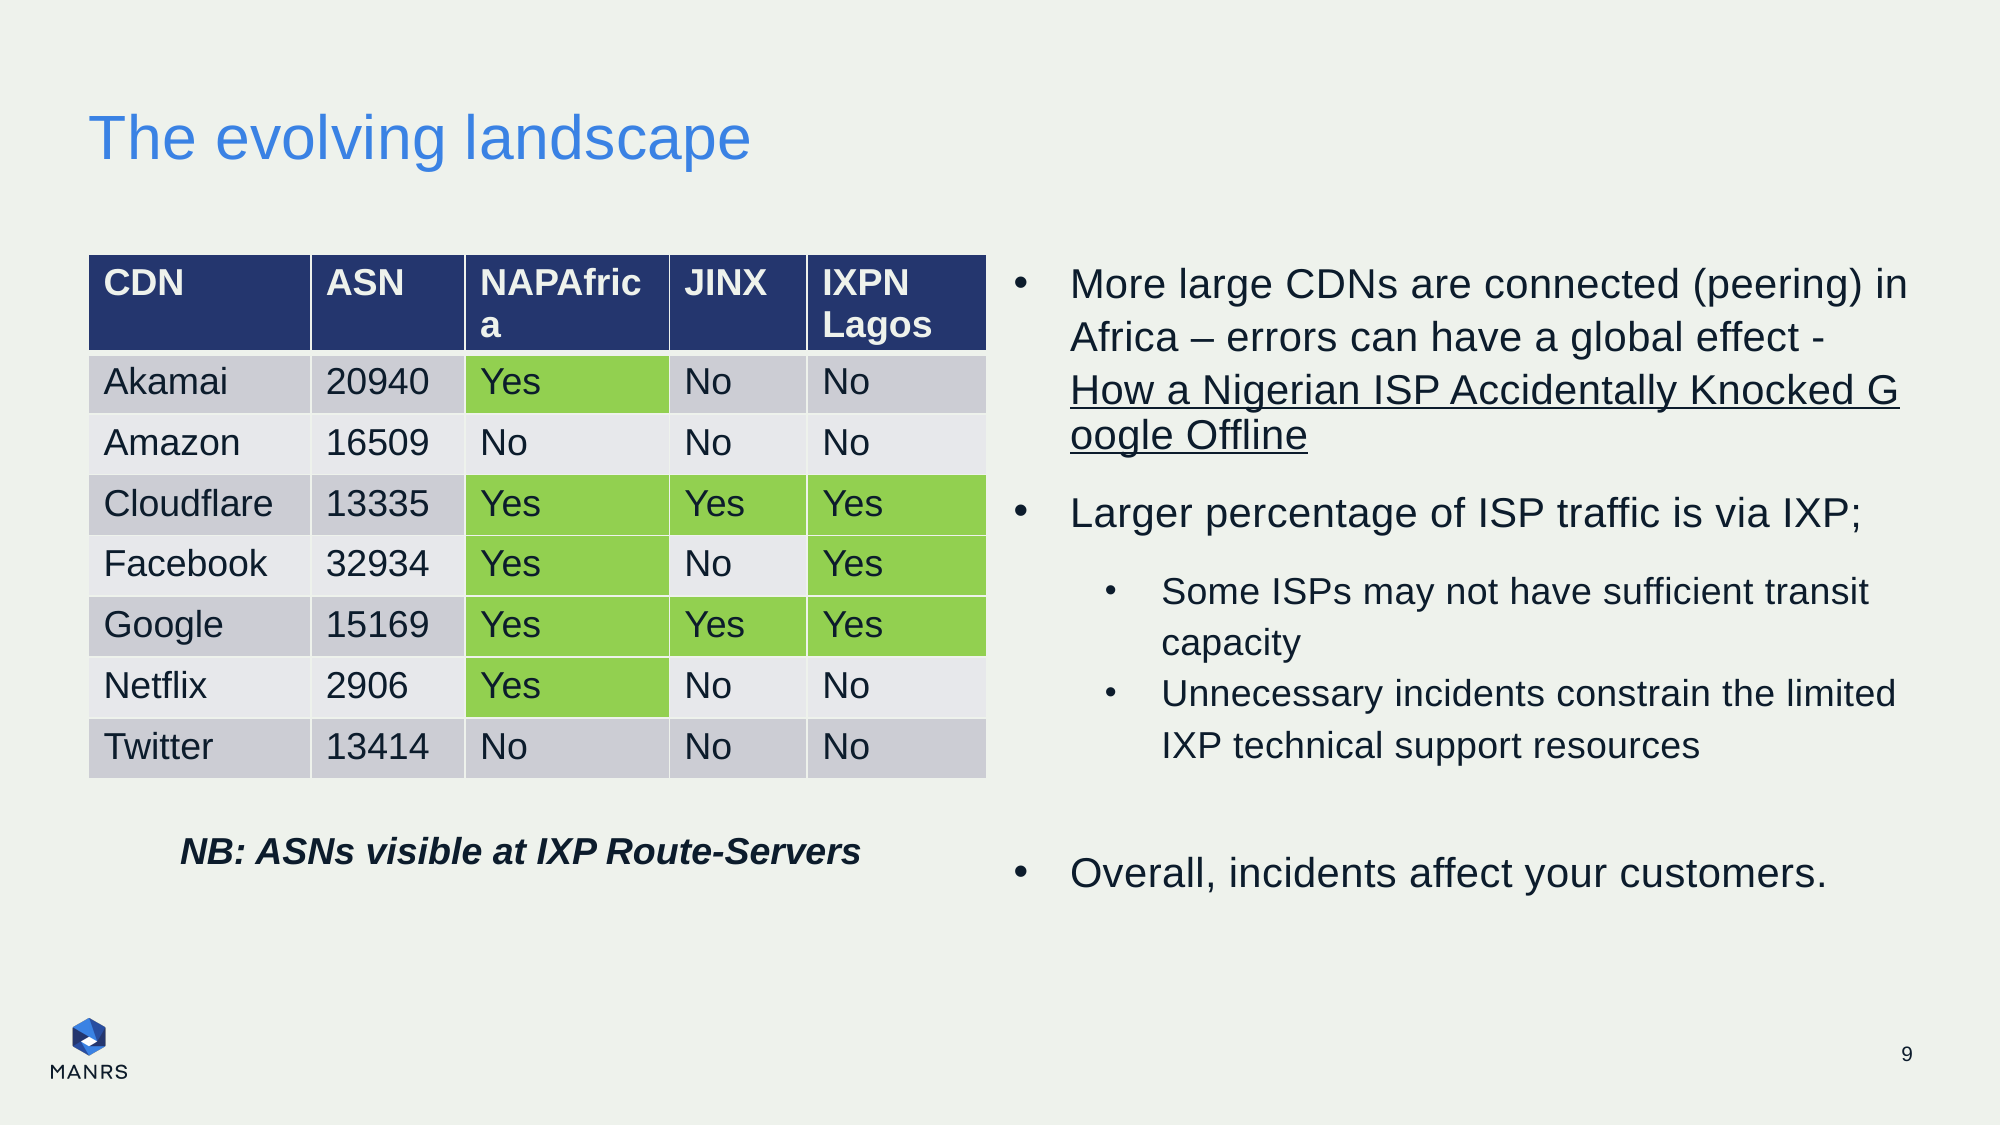

# The evolving landscape
| CDN | ASN | NAPAfrica | JINX | IXPN Lagos |
| --- | --- | --- | --- | --- |
| Akamai | 20940 | Yes | No | No |
| Amazon | 16509 | No | No | No |
| Cloudflare | 13335 | Yes | Yes | Yes |
| Facebook | 32934 | Yes | No | Yes |
| Google | 15169 | Yes | Yes | Yes |
| Netflix | 2906 | Yes | No | No |
| Twitter | 13414 | No | No | No |
More large CDNs are connected (peering) in Africa – errors can have a global effect - How a Nigerian ISP Accidentally Knocked Google Offline
Larger percentage of ISP traffic is via IXP;
Some ISPs may not have sufficient transit capacity
Unnecessary incidents constrain the limited IXP technical support resources

Overall, incidents affect your customers.

NB: ASNs visible at IXP Route-Servers
9